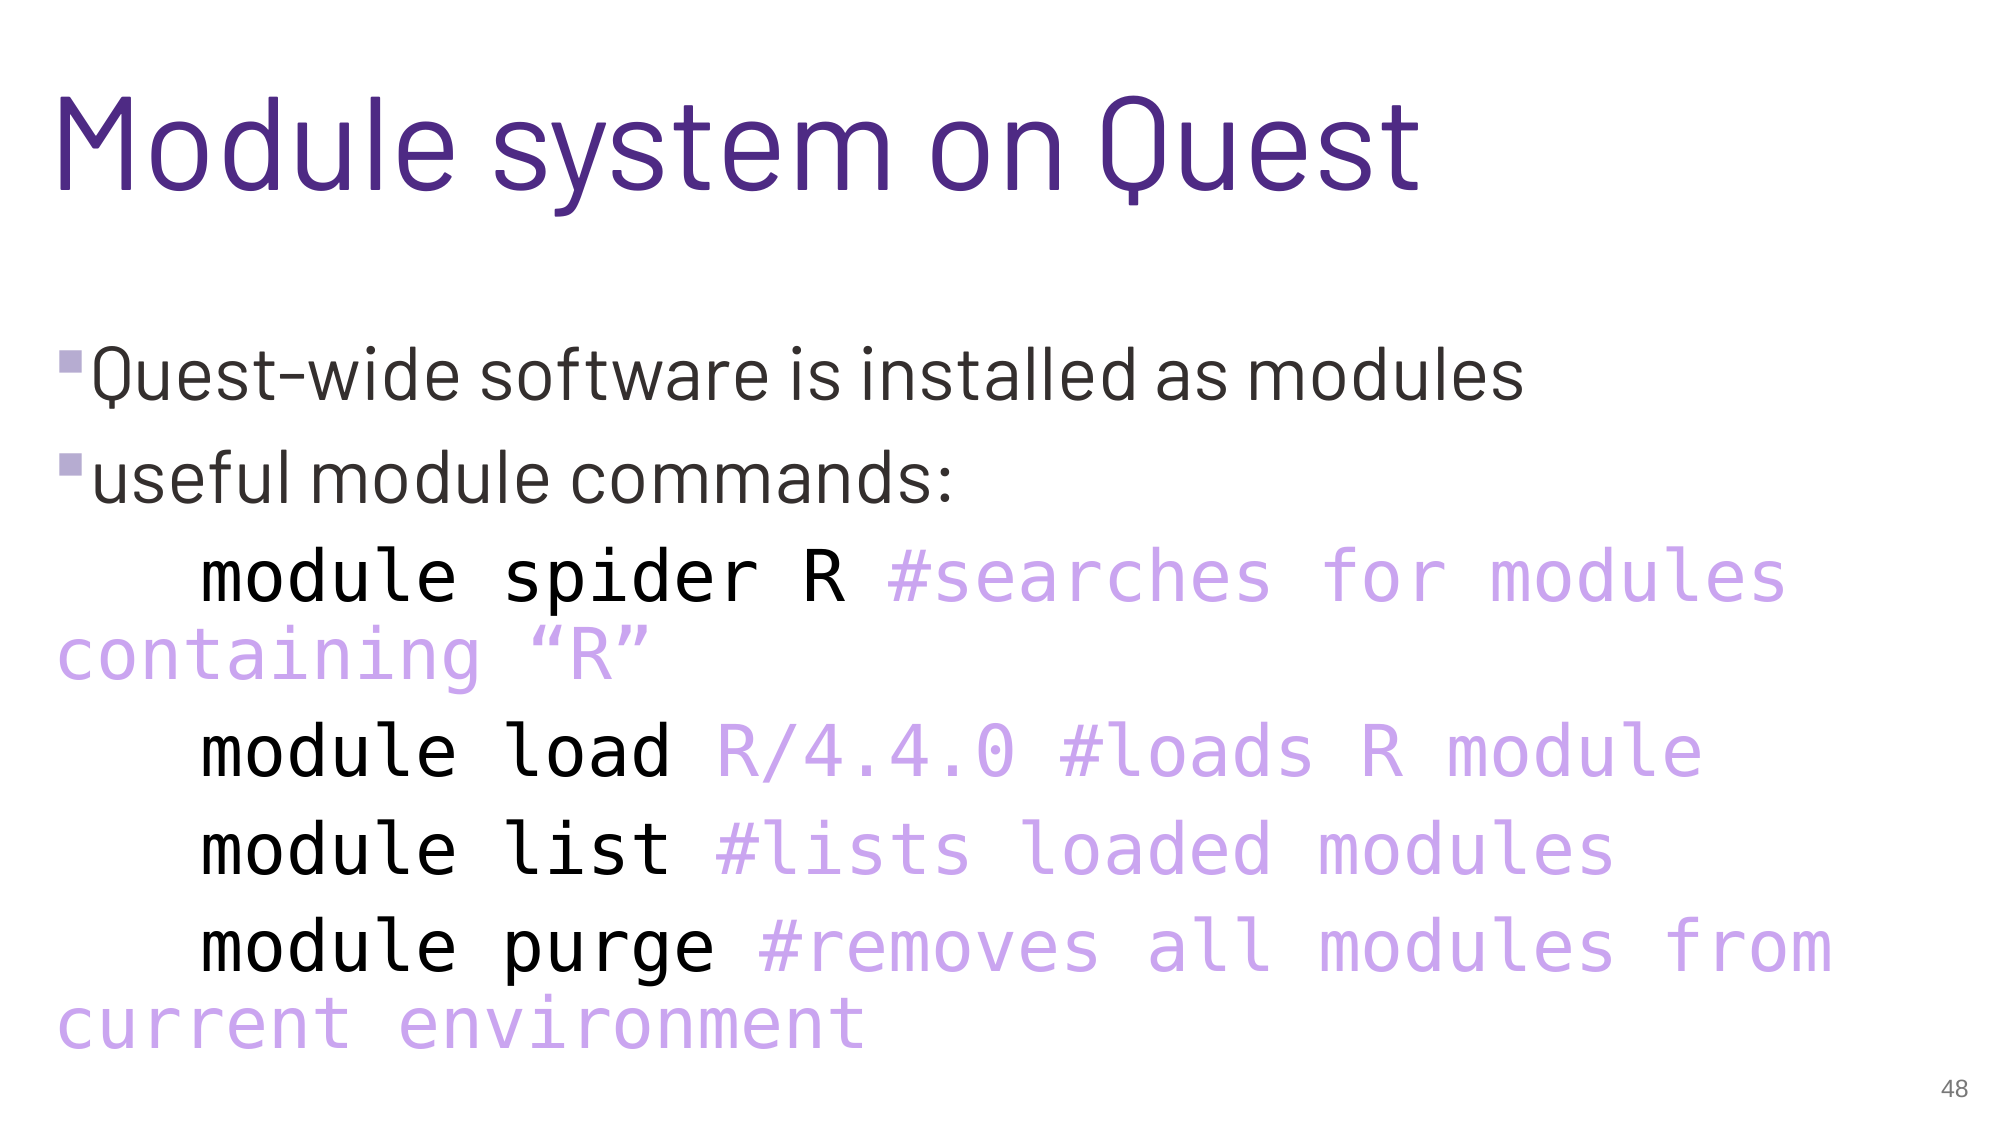

# Module system on Quest
Quest-wide software is installed as modules
useful module commands:
	module spider R #searches for modules 	containing “R”
	module load R/4.4.0 #loads R module
	module list #lists loaded modules
	module purge #removes all modules from 	current environment

48